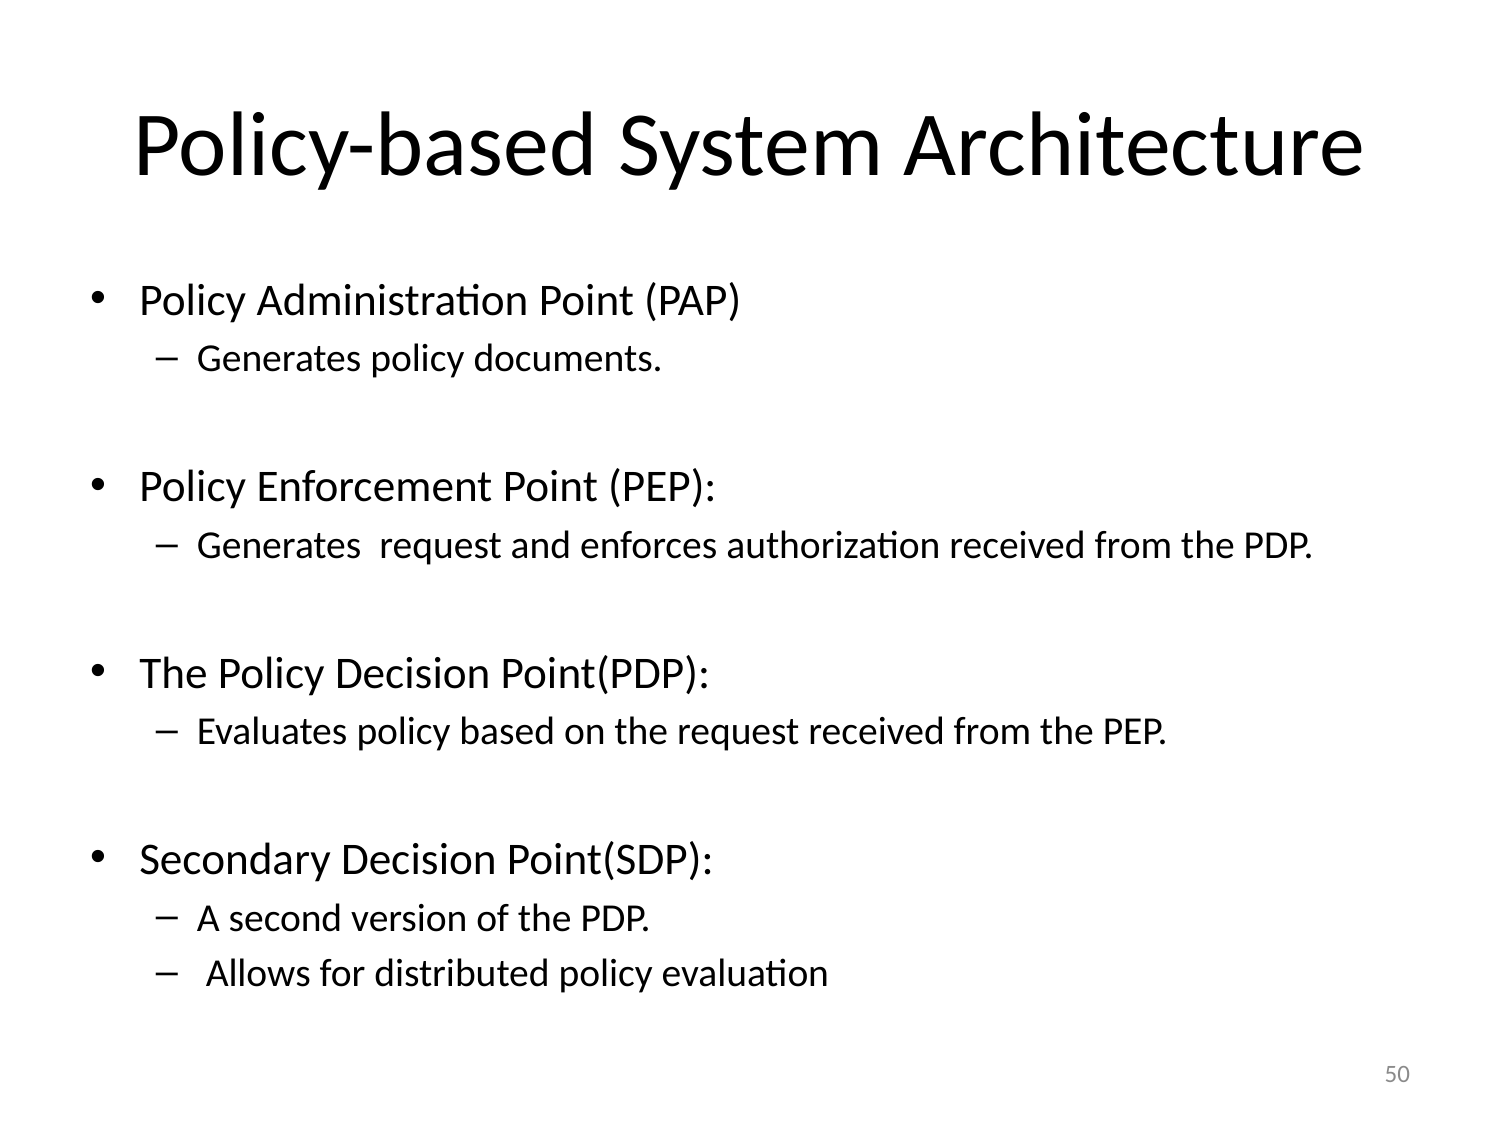

# Policy-based System Architecture
Policy Administration Point (PAP)
Generates policy documents.

Policy Enforcement Point (PEP):
Generates  request and enforces authorization received from the PDP.

The Policy Decision Point(PDP):
Evaluates policy based on the request received from the PEP.

Secondary Decision Point(SDP):
A second version of the PDP.
 Allows for distributed policy evaluation
50